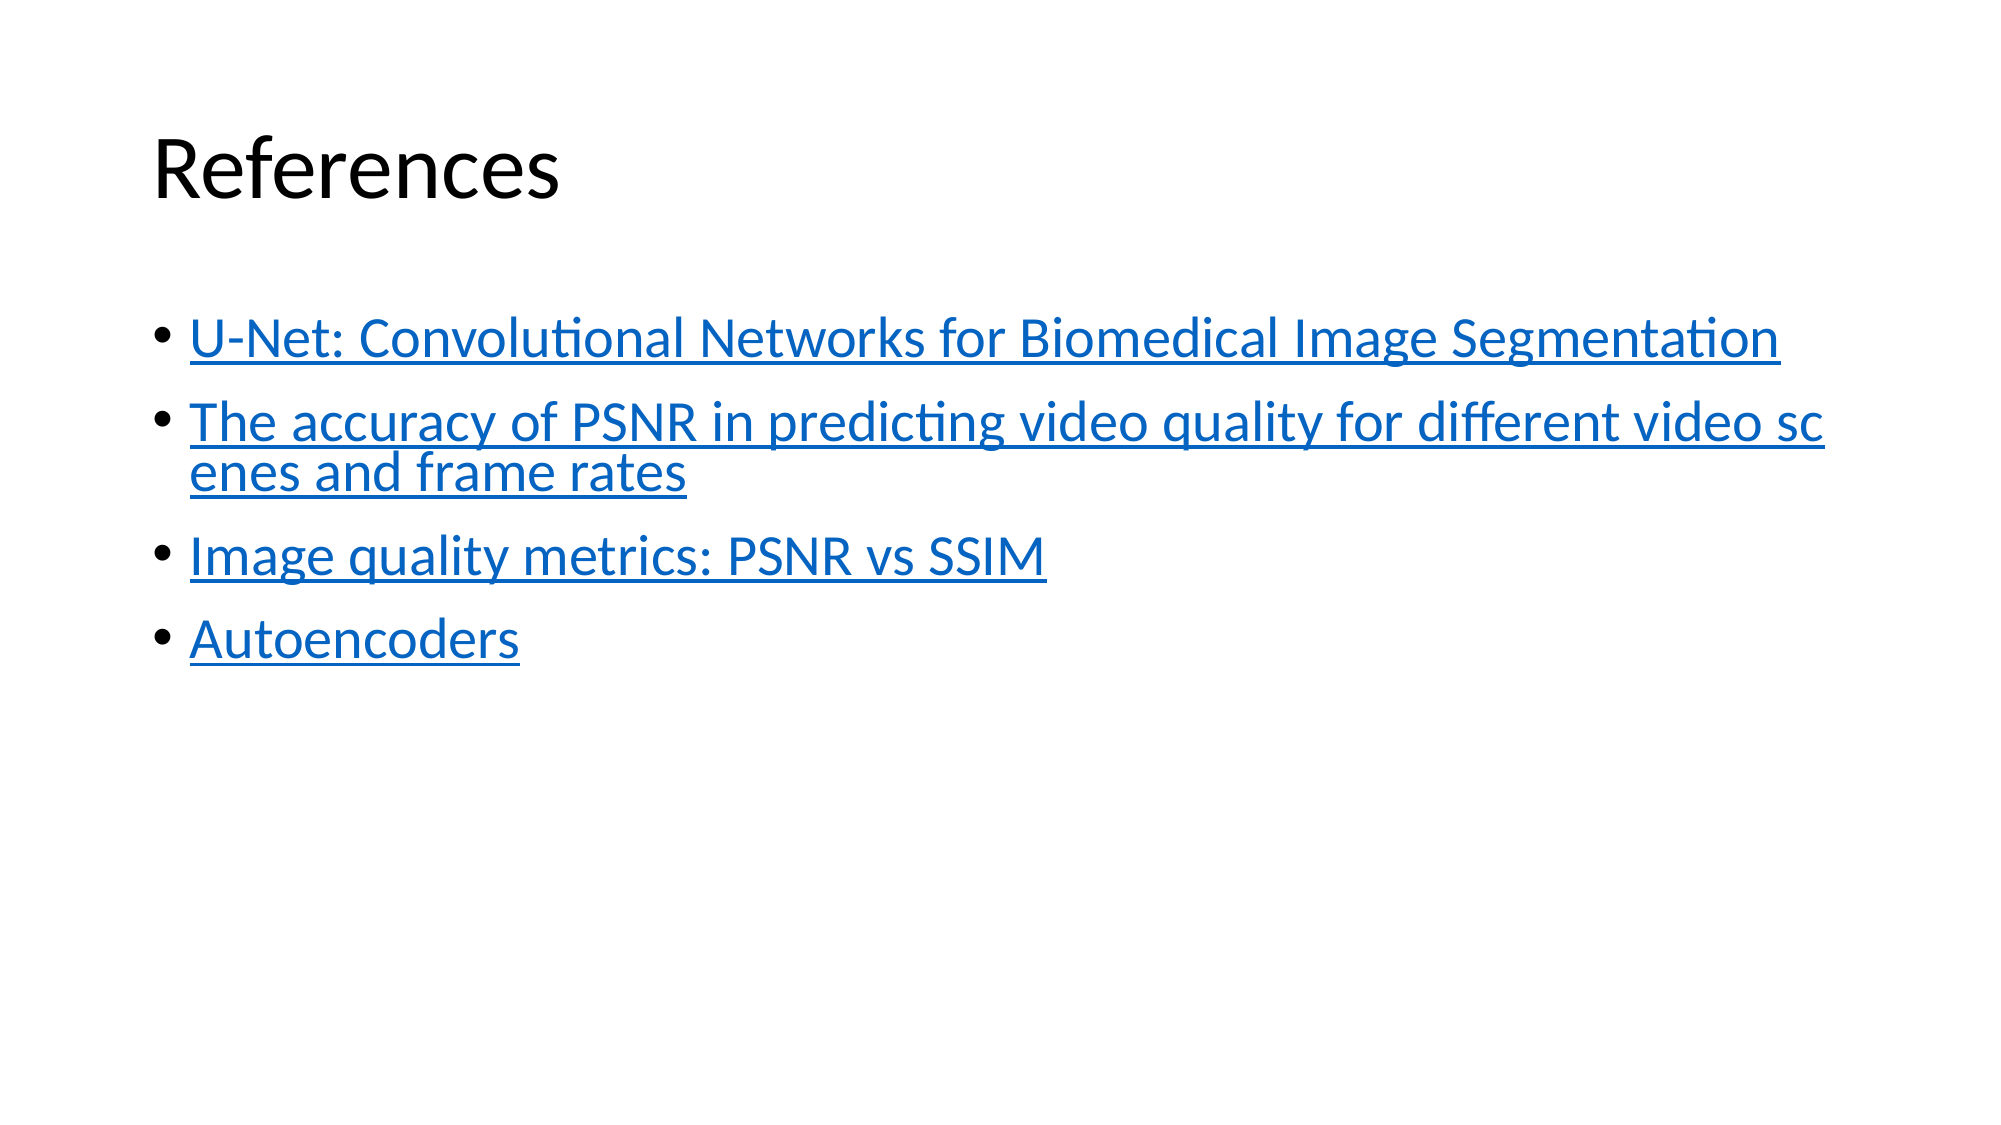

# References
U-Net: Convolutional Networks for Biomedical Image Segmentation
The accuracy of PSNR in predicting video quality for different video scenes and frame rates
Image quality metrics: PSNR vs SSIM
Autoencoders